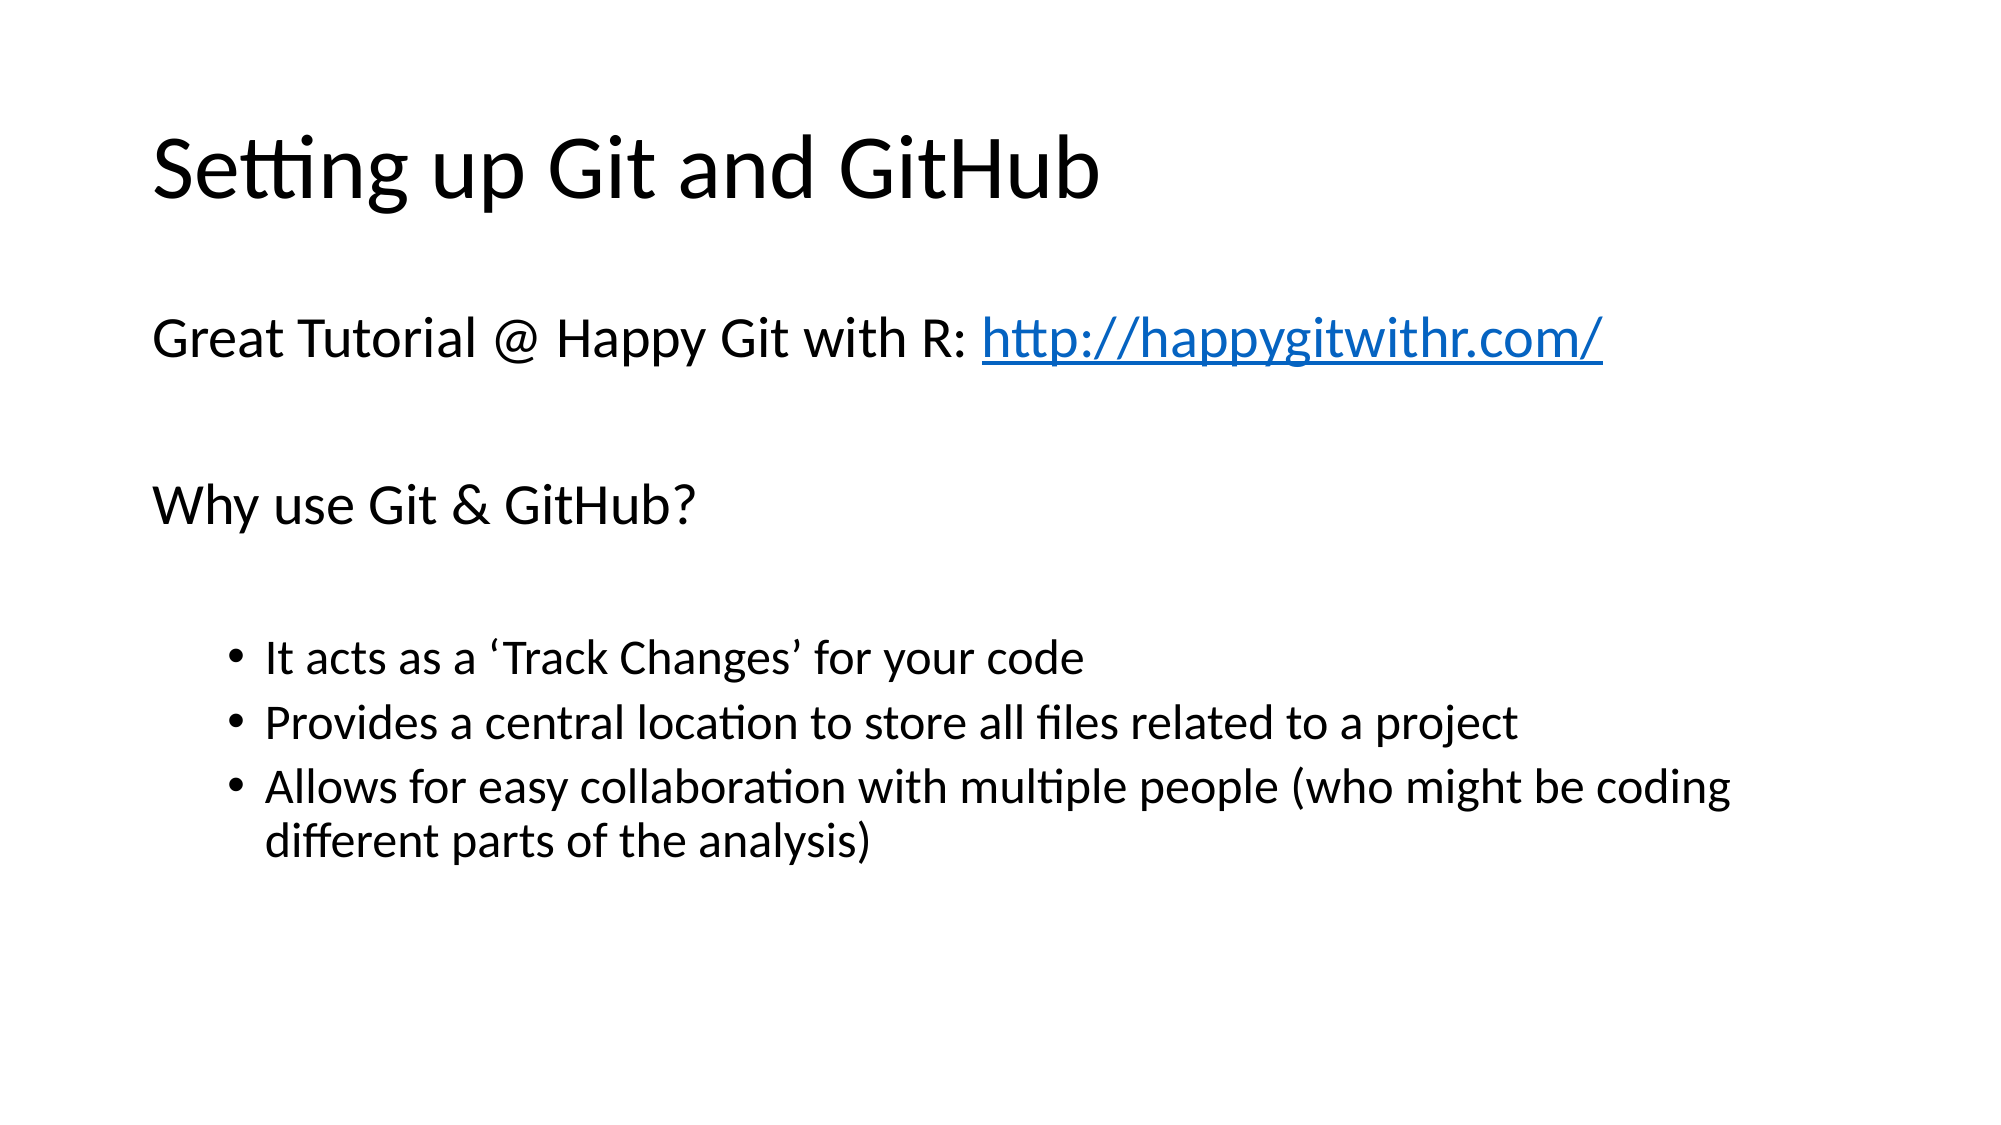

# Setting up Git and GitHub
Great Tutorial @ Happy Git with R: http://happygitwithr.com/

Why use Git & GitHub?

It acts as a ‘Track Changes’ for your code
Provides a central location to store all files related to a project
Allows for easy collaboration with multiple people (who might be coding different parts of the analysis)